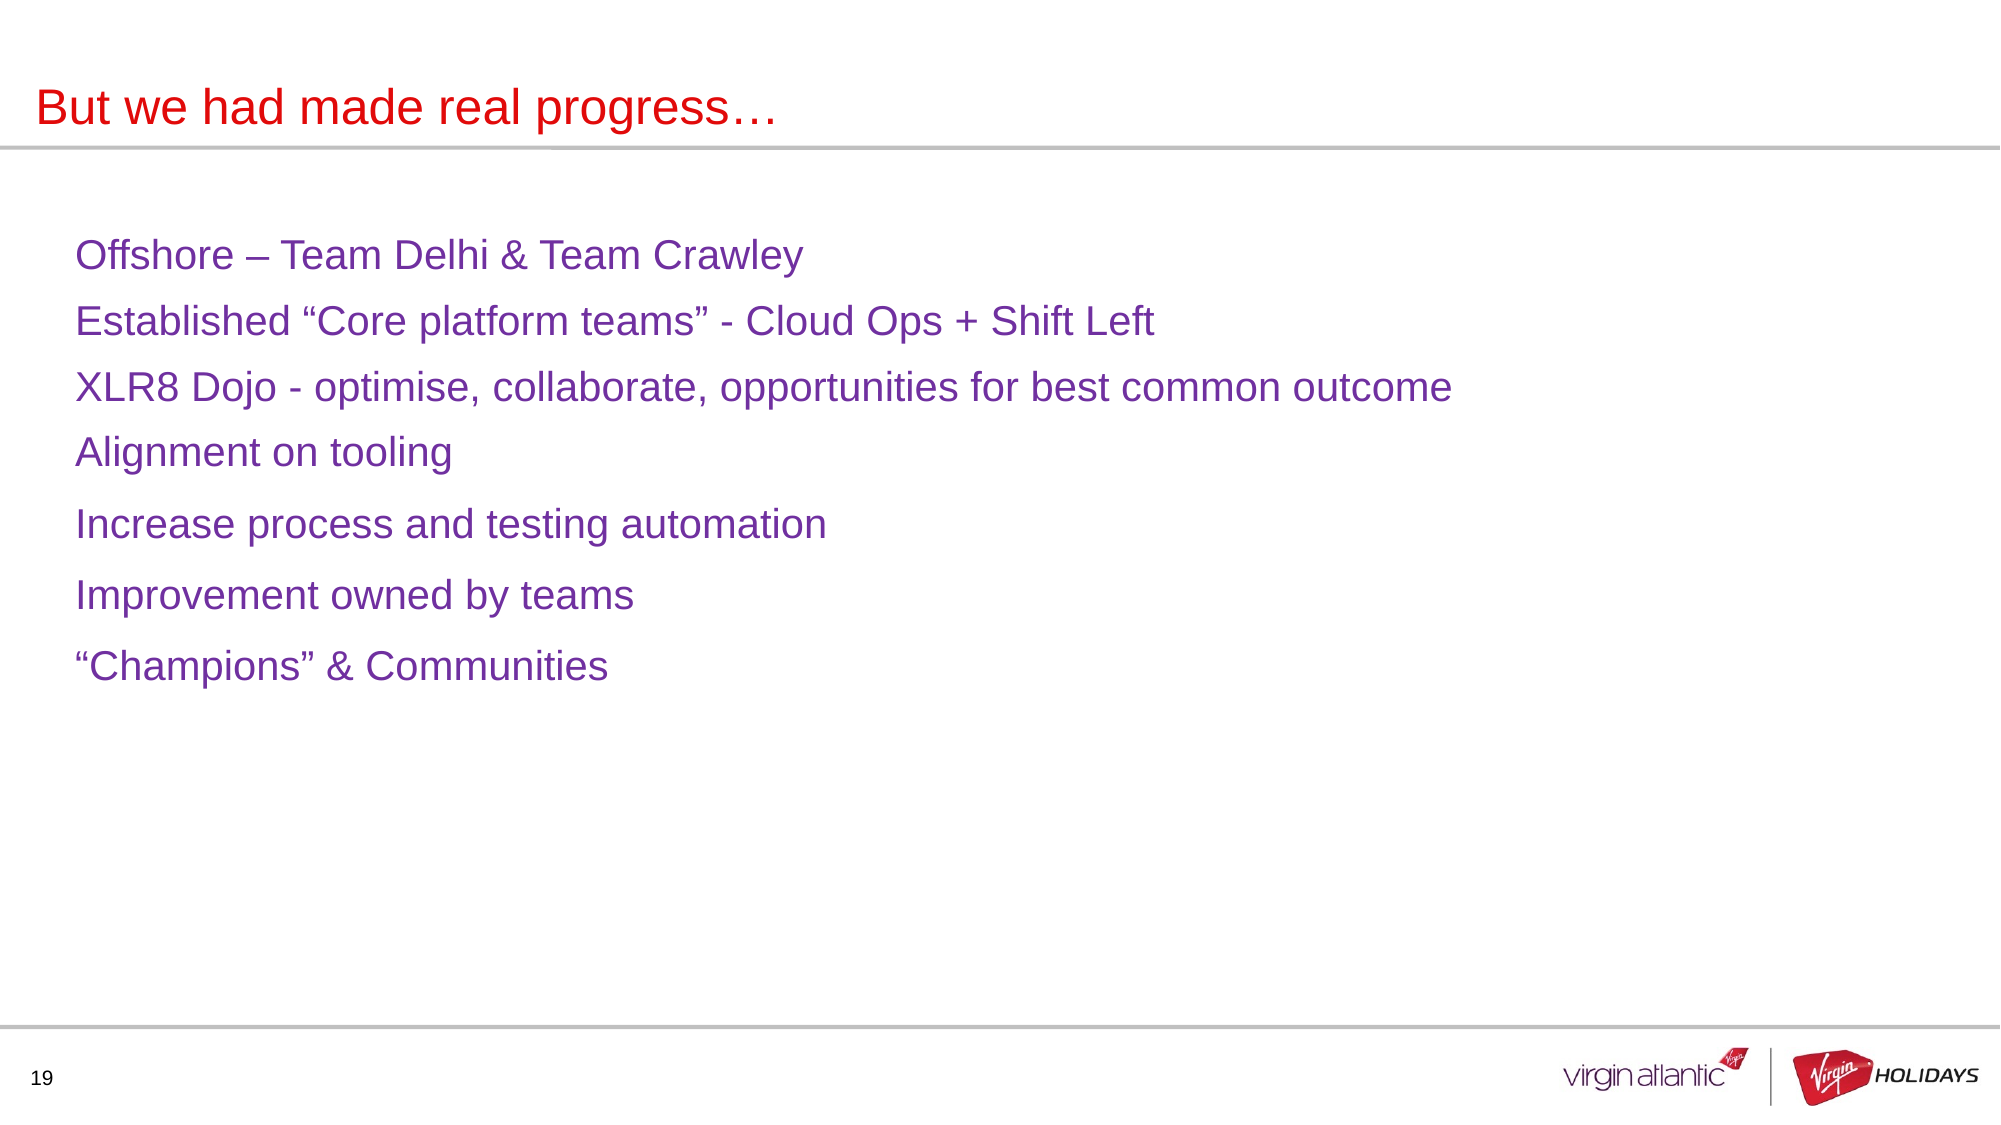

But we had made real progress…
Offshore – Team Delhi & Team Crawley
Established “Core platform teams” - Cloud Ops + Shift Left
XLR8 Dojo - optimise, collaborate, opportunities for best common outcome
Alignment on tooling
Increase process and testing automation
Improvement owned by teams
“Champions” & Communities